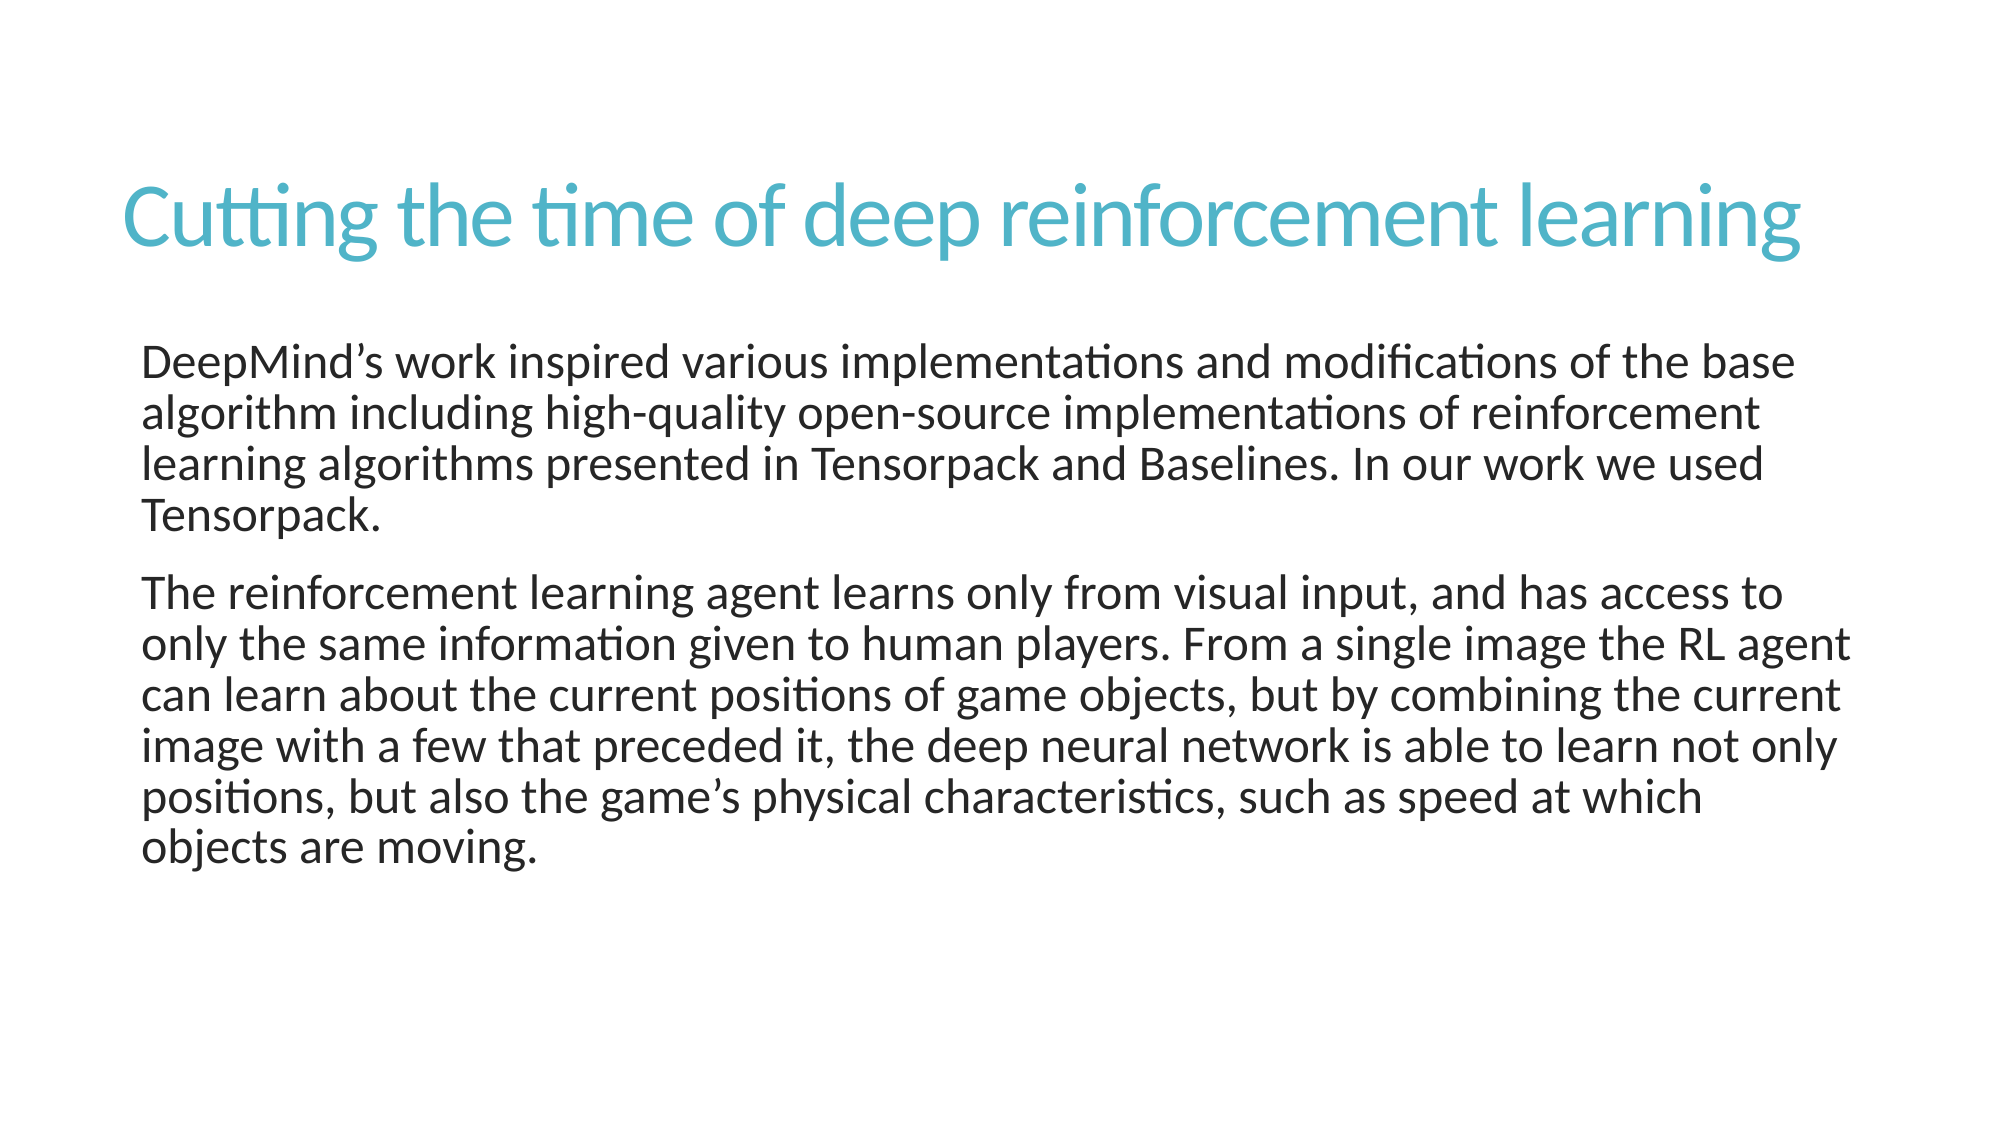

# Cutting the time of deep reinforcement learning
DeepMind’s work inspired various implementations and modifications of the base algorithm including high-quality open-source implementations of reinforcement learning algorithms presented in Tensorpack and Baselines. In our work we used Tensorpack.
The reinforcement learning agent learns only from visual input, and has access to only the same information given to human players. From a single image the RL agent can learn about the current positions of game objects, but by combining the current image with a few that preceded it, the deep neural network is able to learn not only positions, but also the game’s physical characteristics, such as speed at which objects are moving.